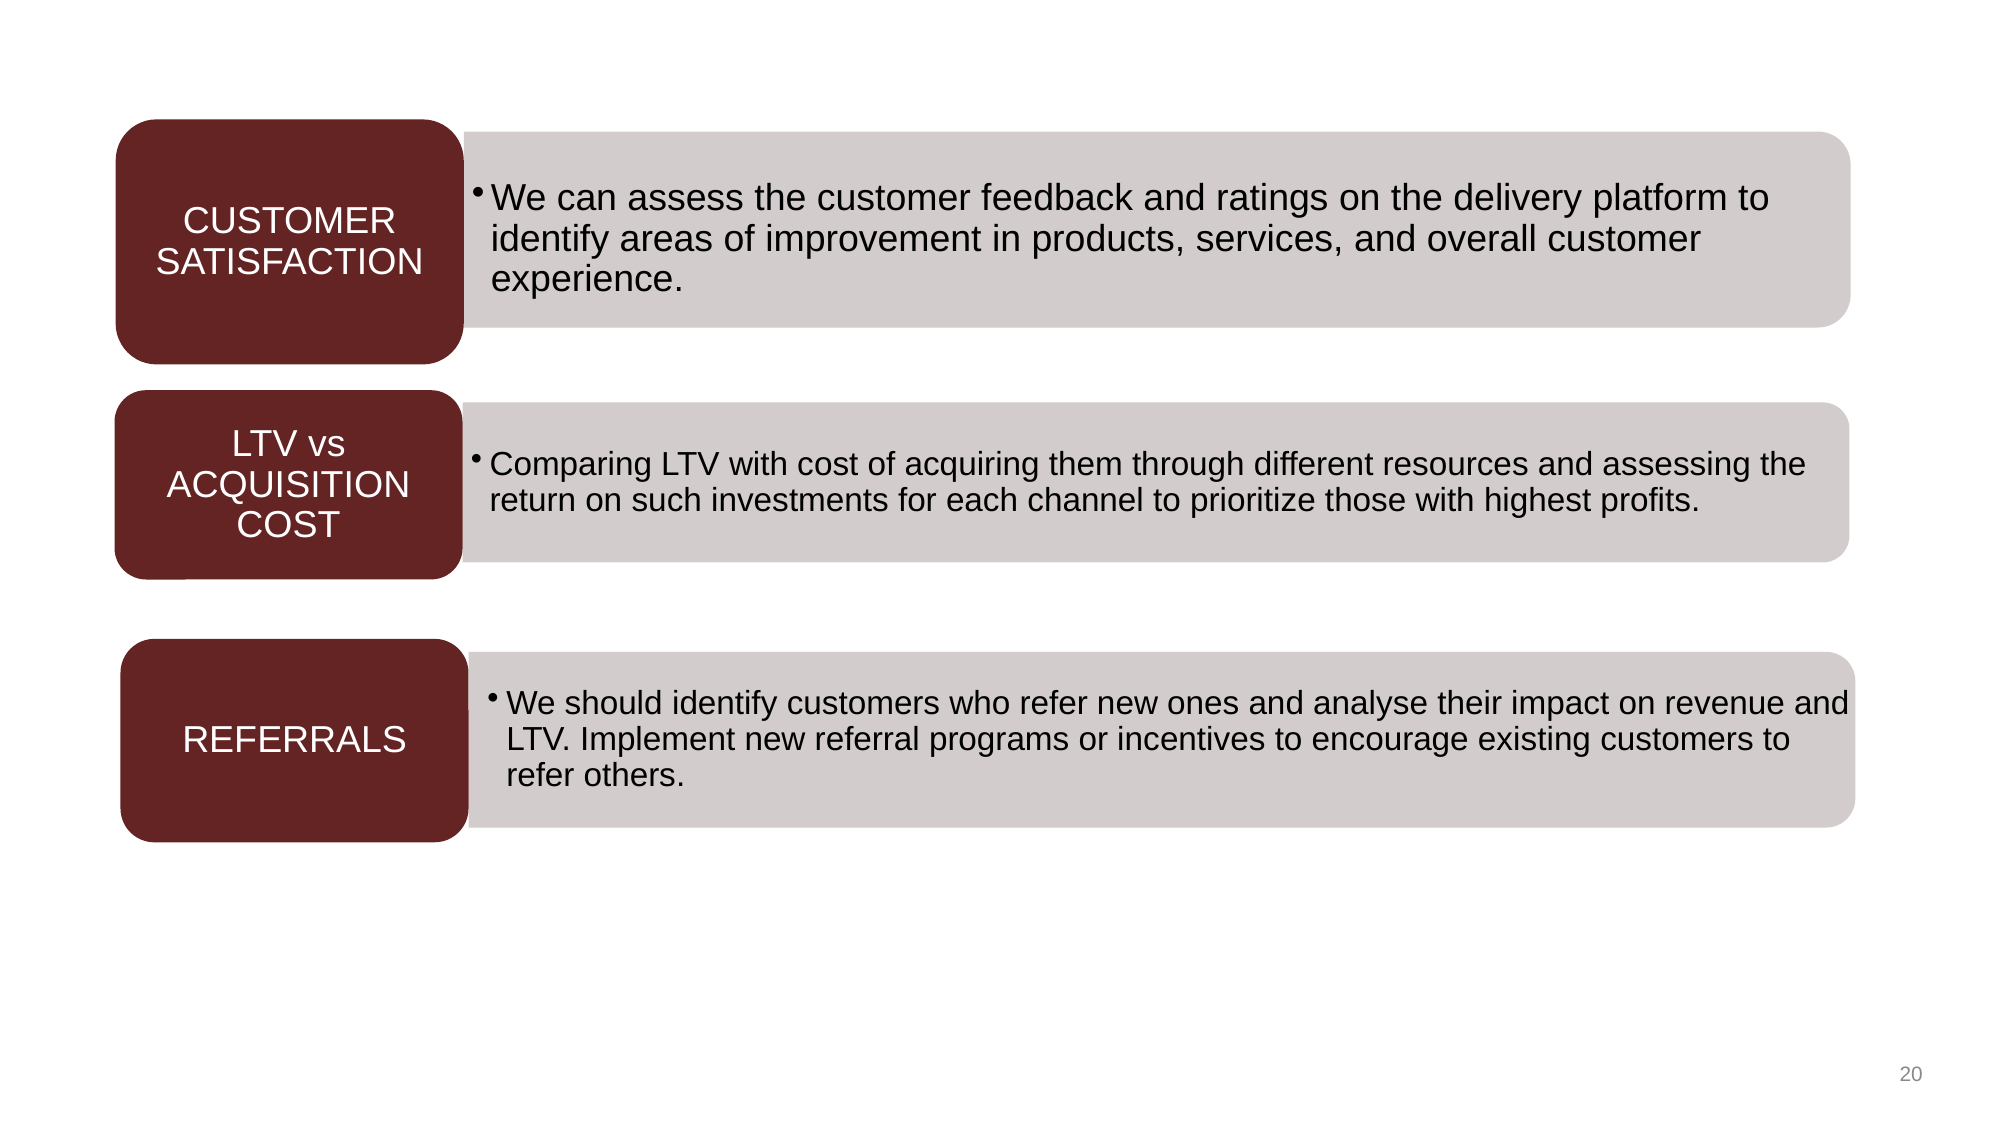

CUSTOMER SATISFACTION

We can assess the customer feedback and ratings on the delivery platform to identify areas of improvement in products, services, and overall customer experience.

LTV vs ACQUISITION COST

Comparing LTV with cost of acquiring them through different resources and assessing the return on such investments for each channel to prioritize those with highest profits.

REFERRALS

We should identify customers who refer new ones and analyse their impact on revenue and LTV. Implement new referral programs or incentives to encourage existing customers to refer others.
20